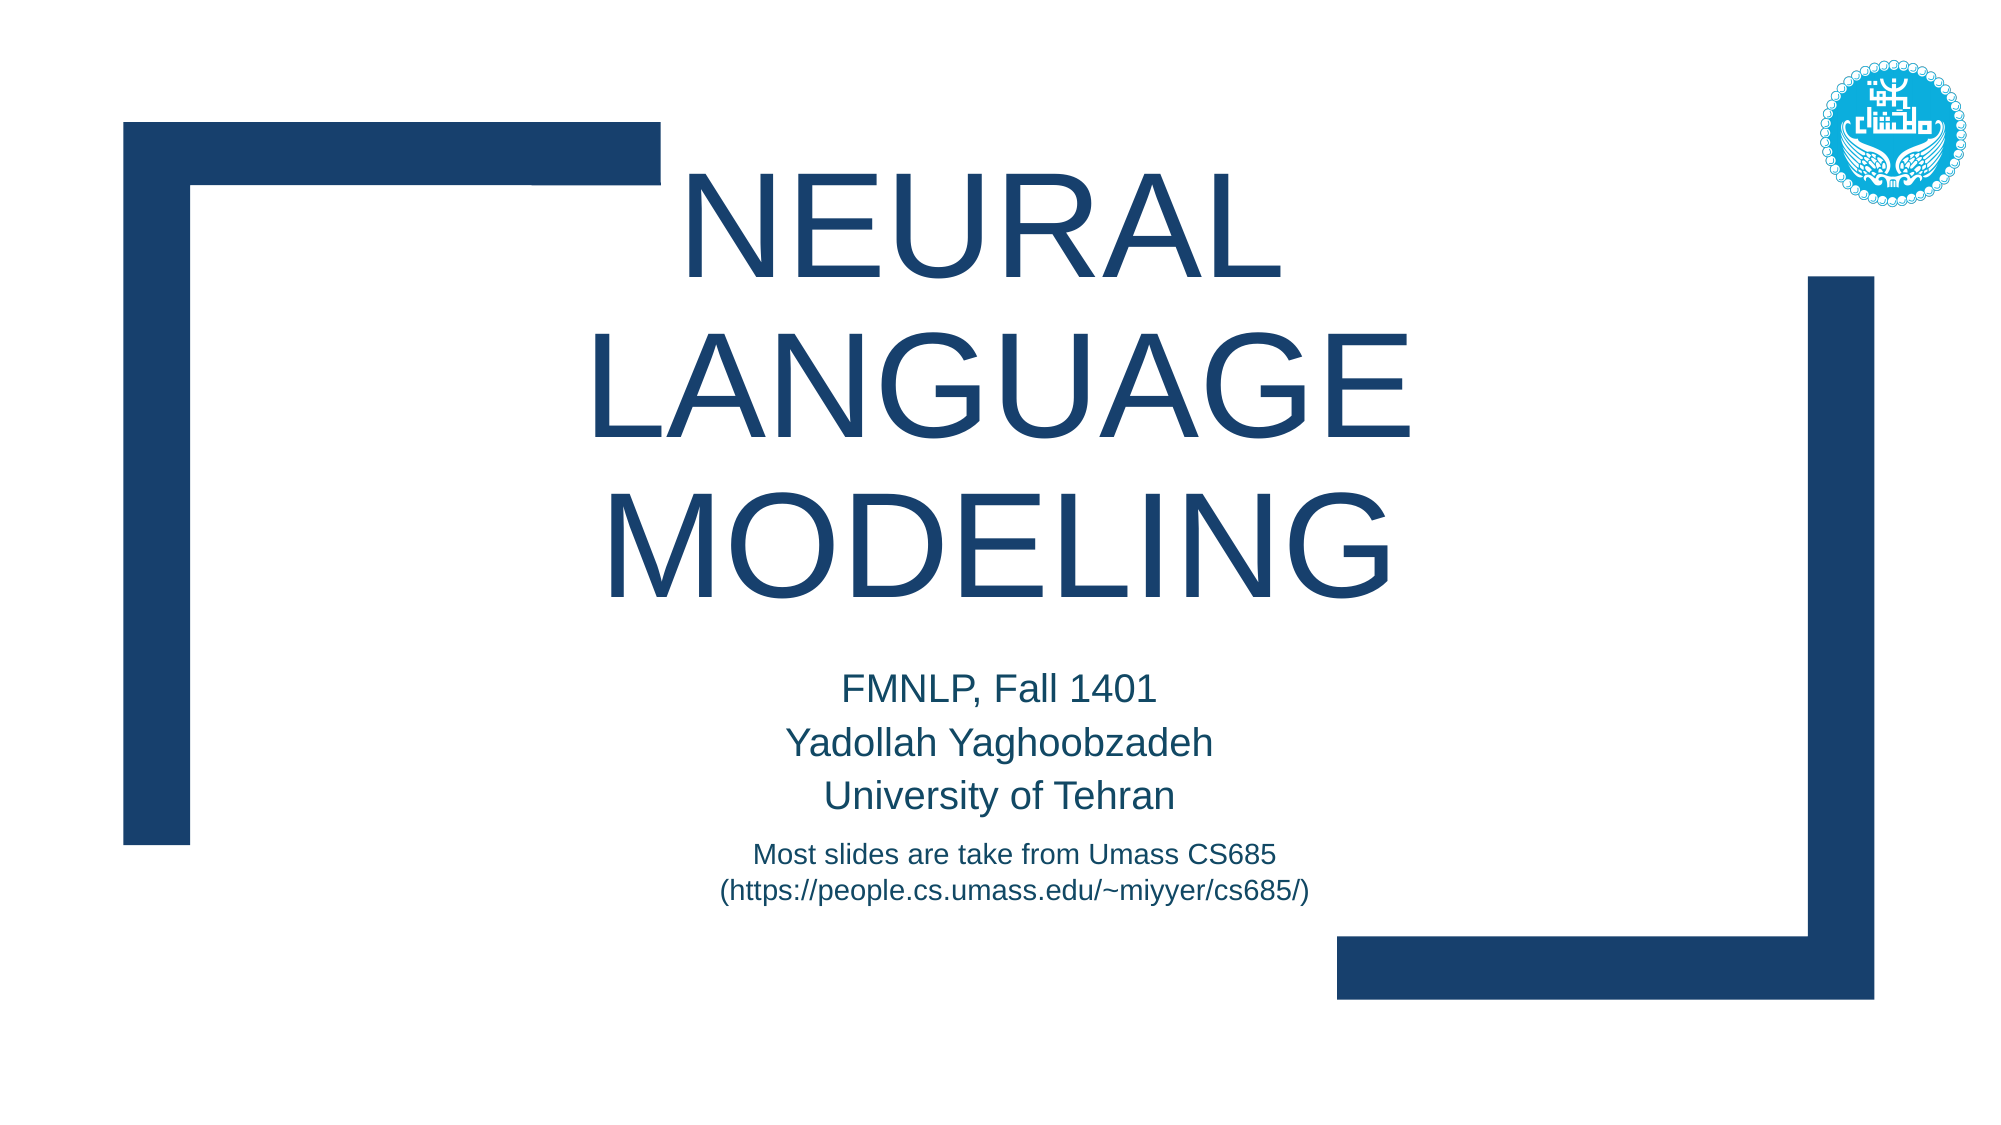

# Neural Language modeling
FMNLP, Fall 1401
Yadollah Yaghoobzadeh
University of Tehran
Most slides are take from Umass CS685 (https://people.cs.umass.edu/~miyyer/cs685/)